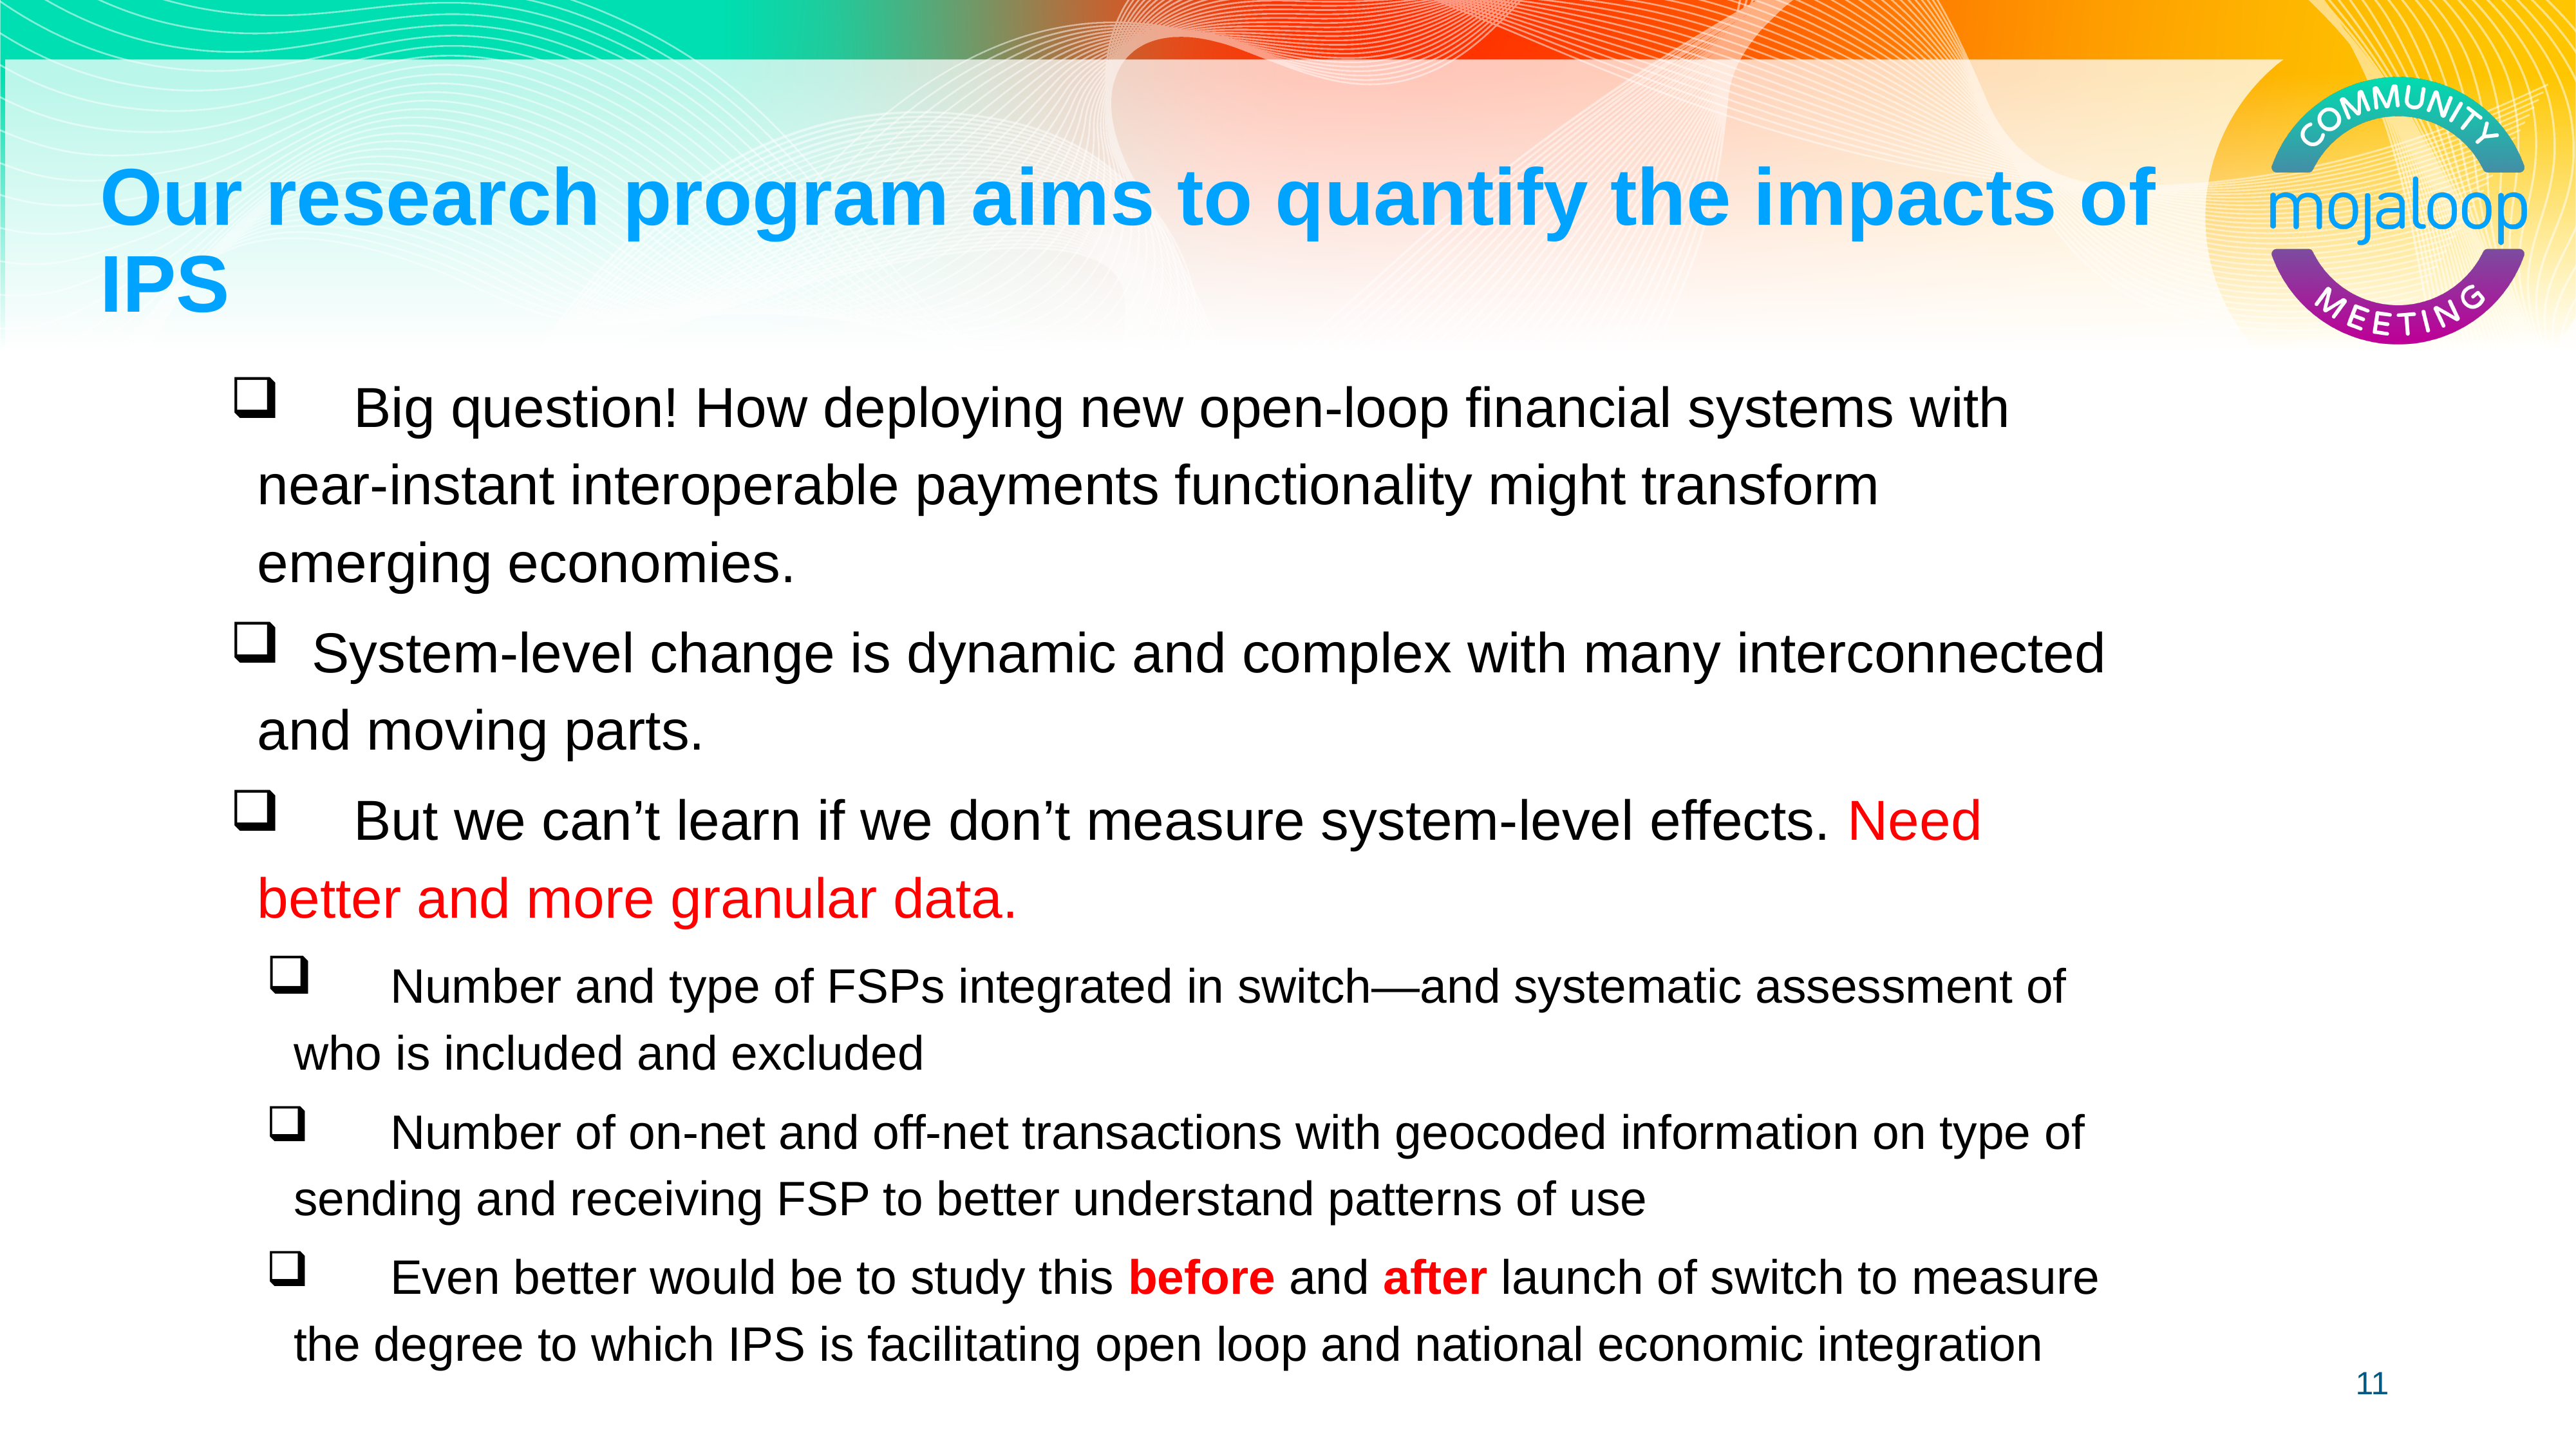

# Our research program aims to quantify the impacts of IPS
 	Big question! How deploying new open-loop financial systems with near-instant interoperable payments functionality might transform emerging economies.
  System-level change is dynamic and complex with many interconnected and moving parts.
 	But we can’t learn if we don’t measure system-level effects. Need better and more granular data.
 	Number and type of FSPs integrated in switch—and systematic assessment of who is included and excluded
 	Number of on-net and off-net transactions with geocoded information on type of sending and receiving FSP to better understand patterns of use
 	Even better would be to study this before and after launch of switch to measure the degree to which IPS is facilitating open loop and national economic integration
11